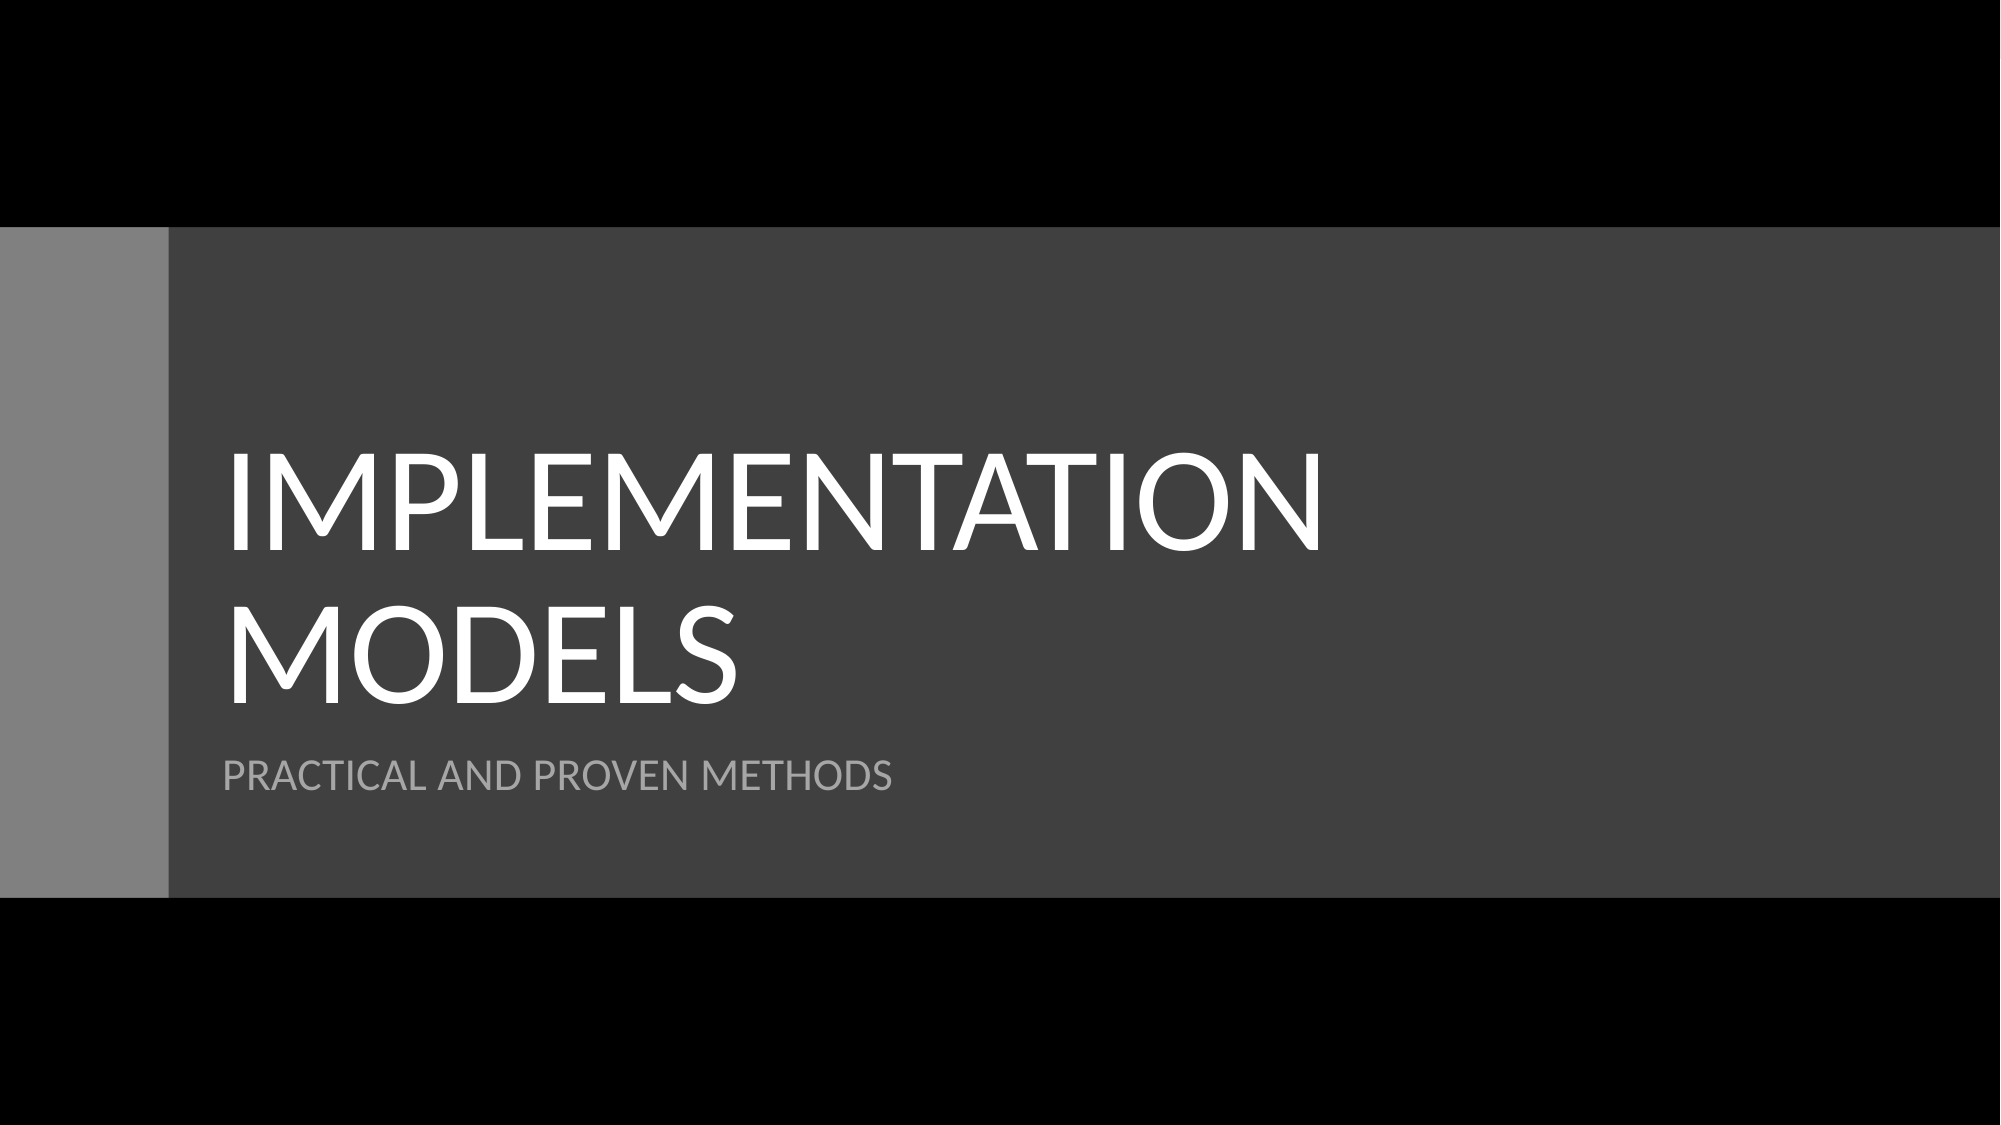

# Implementation models
Practical and proven methods
34